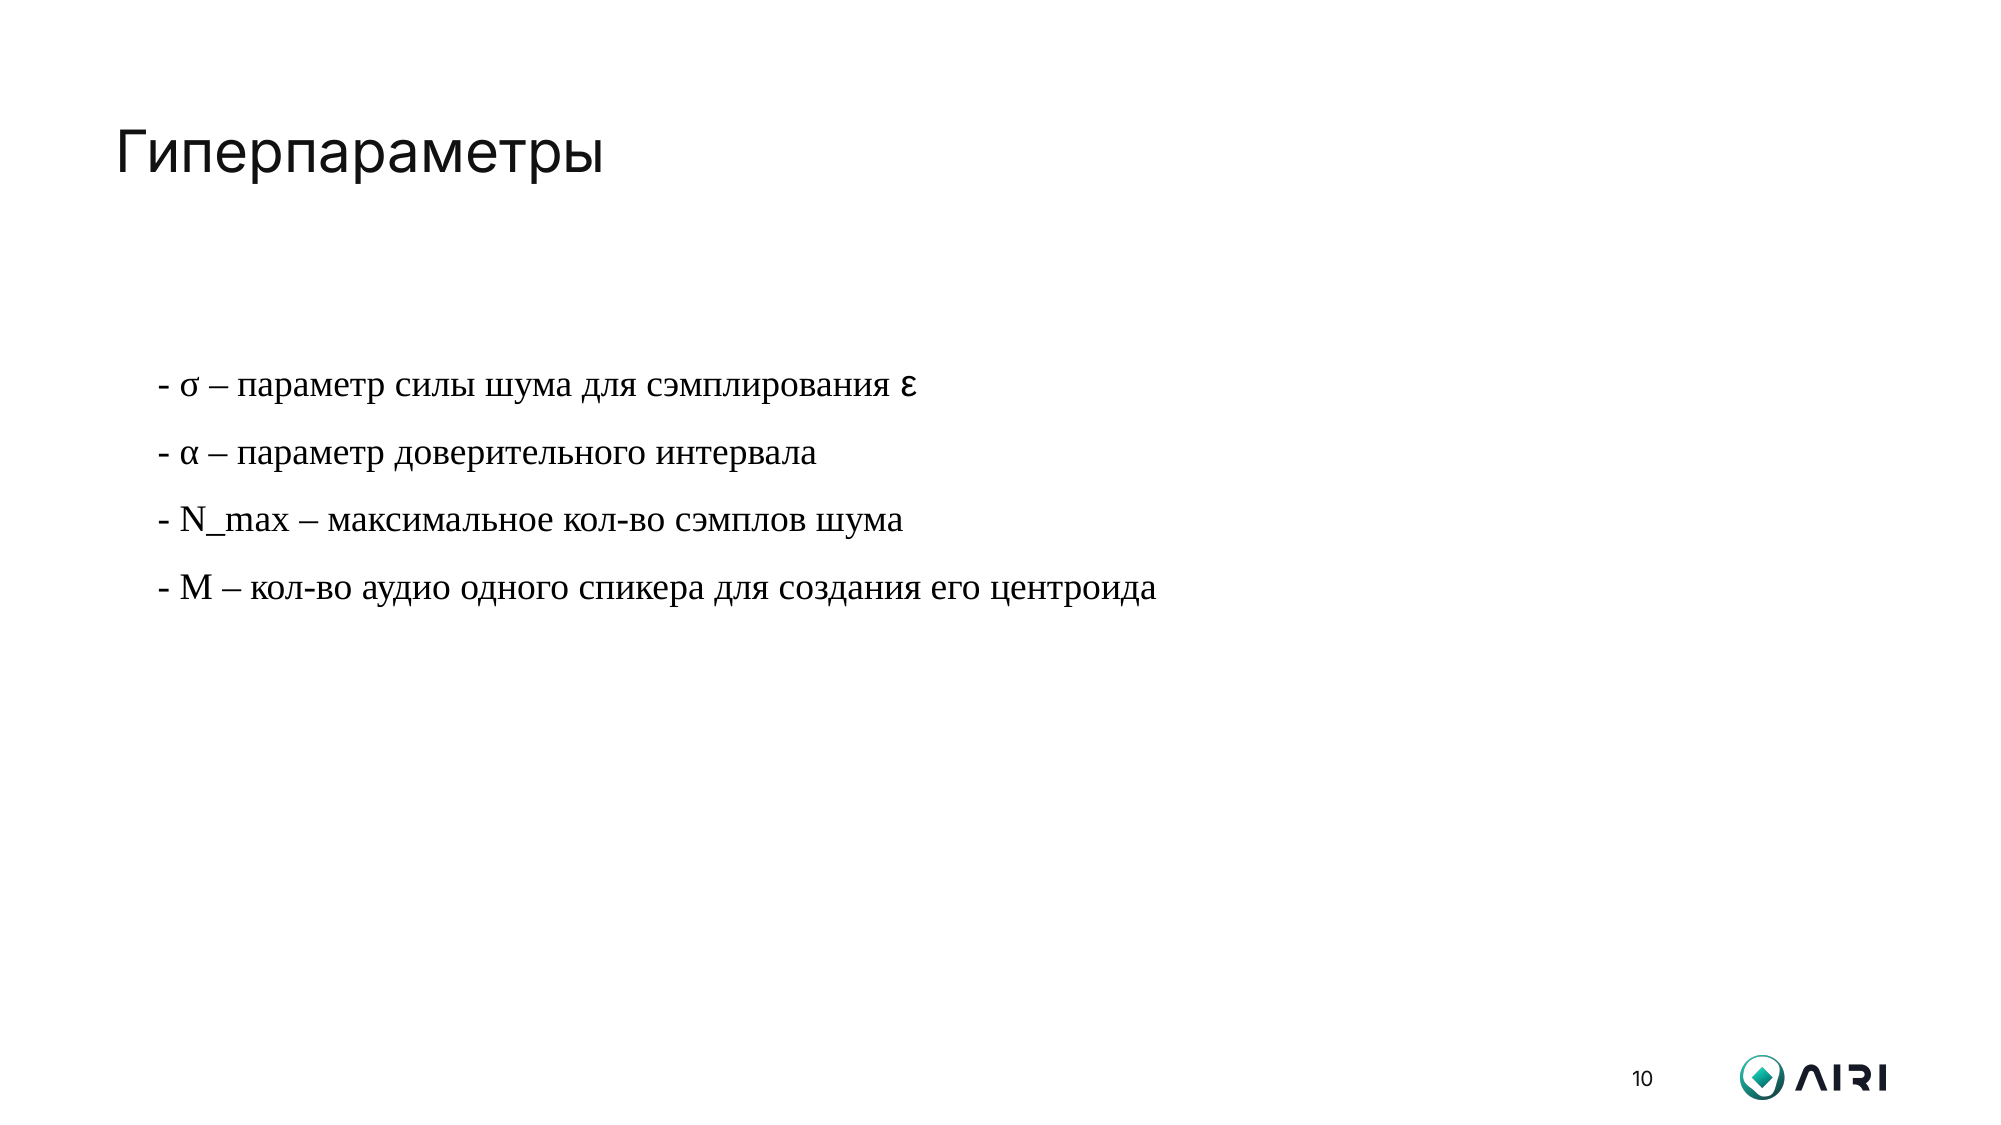

# Гиперпараметры
- σ – параметр силы шума для сэмплирования ε
- α – параметр доверительного интервала
- N_max – максимальное кол-во сэмплов шума
- M – кол-во аудио одного спикера для создания его центроида